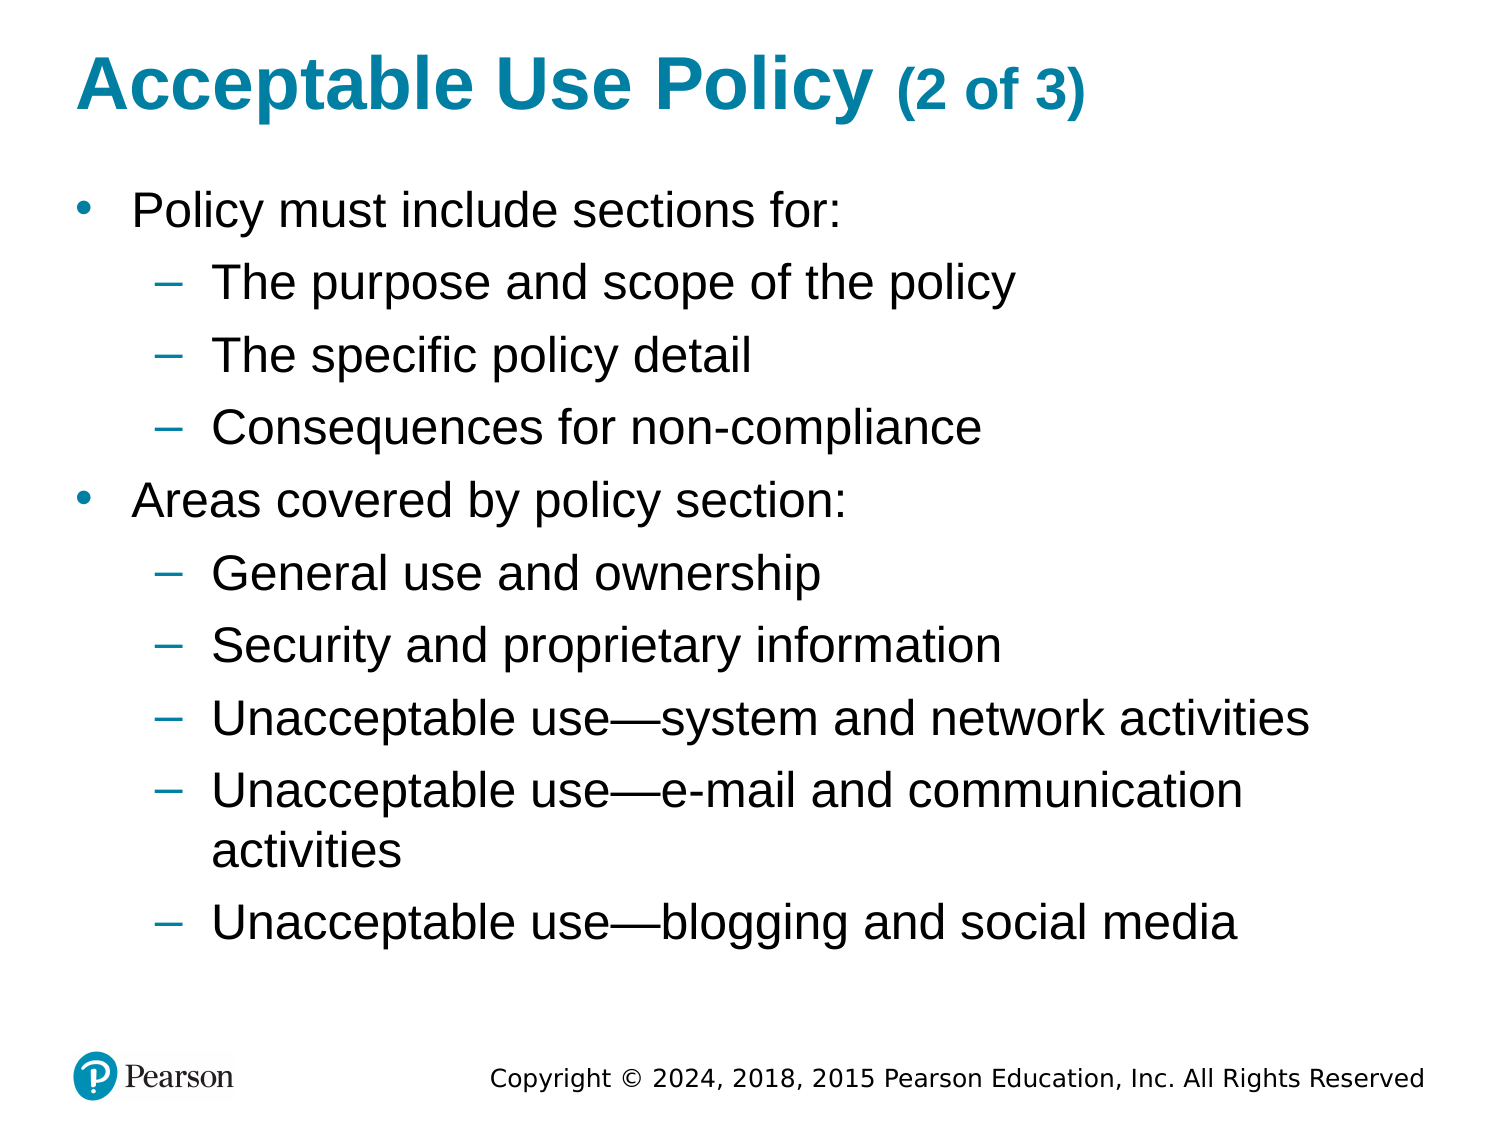

# Acceptable Use Policy (2 of 3)
Policy must include sections for:
The purpose and scope of the policy
The specific policy detail
Consequences for non-compliance
Areas covered by policy section:
General use and ownership
Security and proprietary information
Unacceptable use—system and network activities
Unacceptable use—e-mail and communication activities
Unacceptable use—blogging and social media